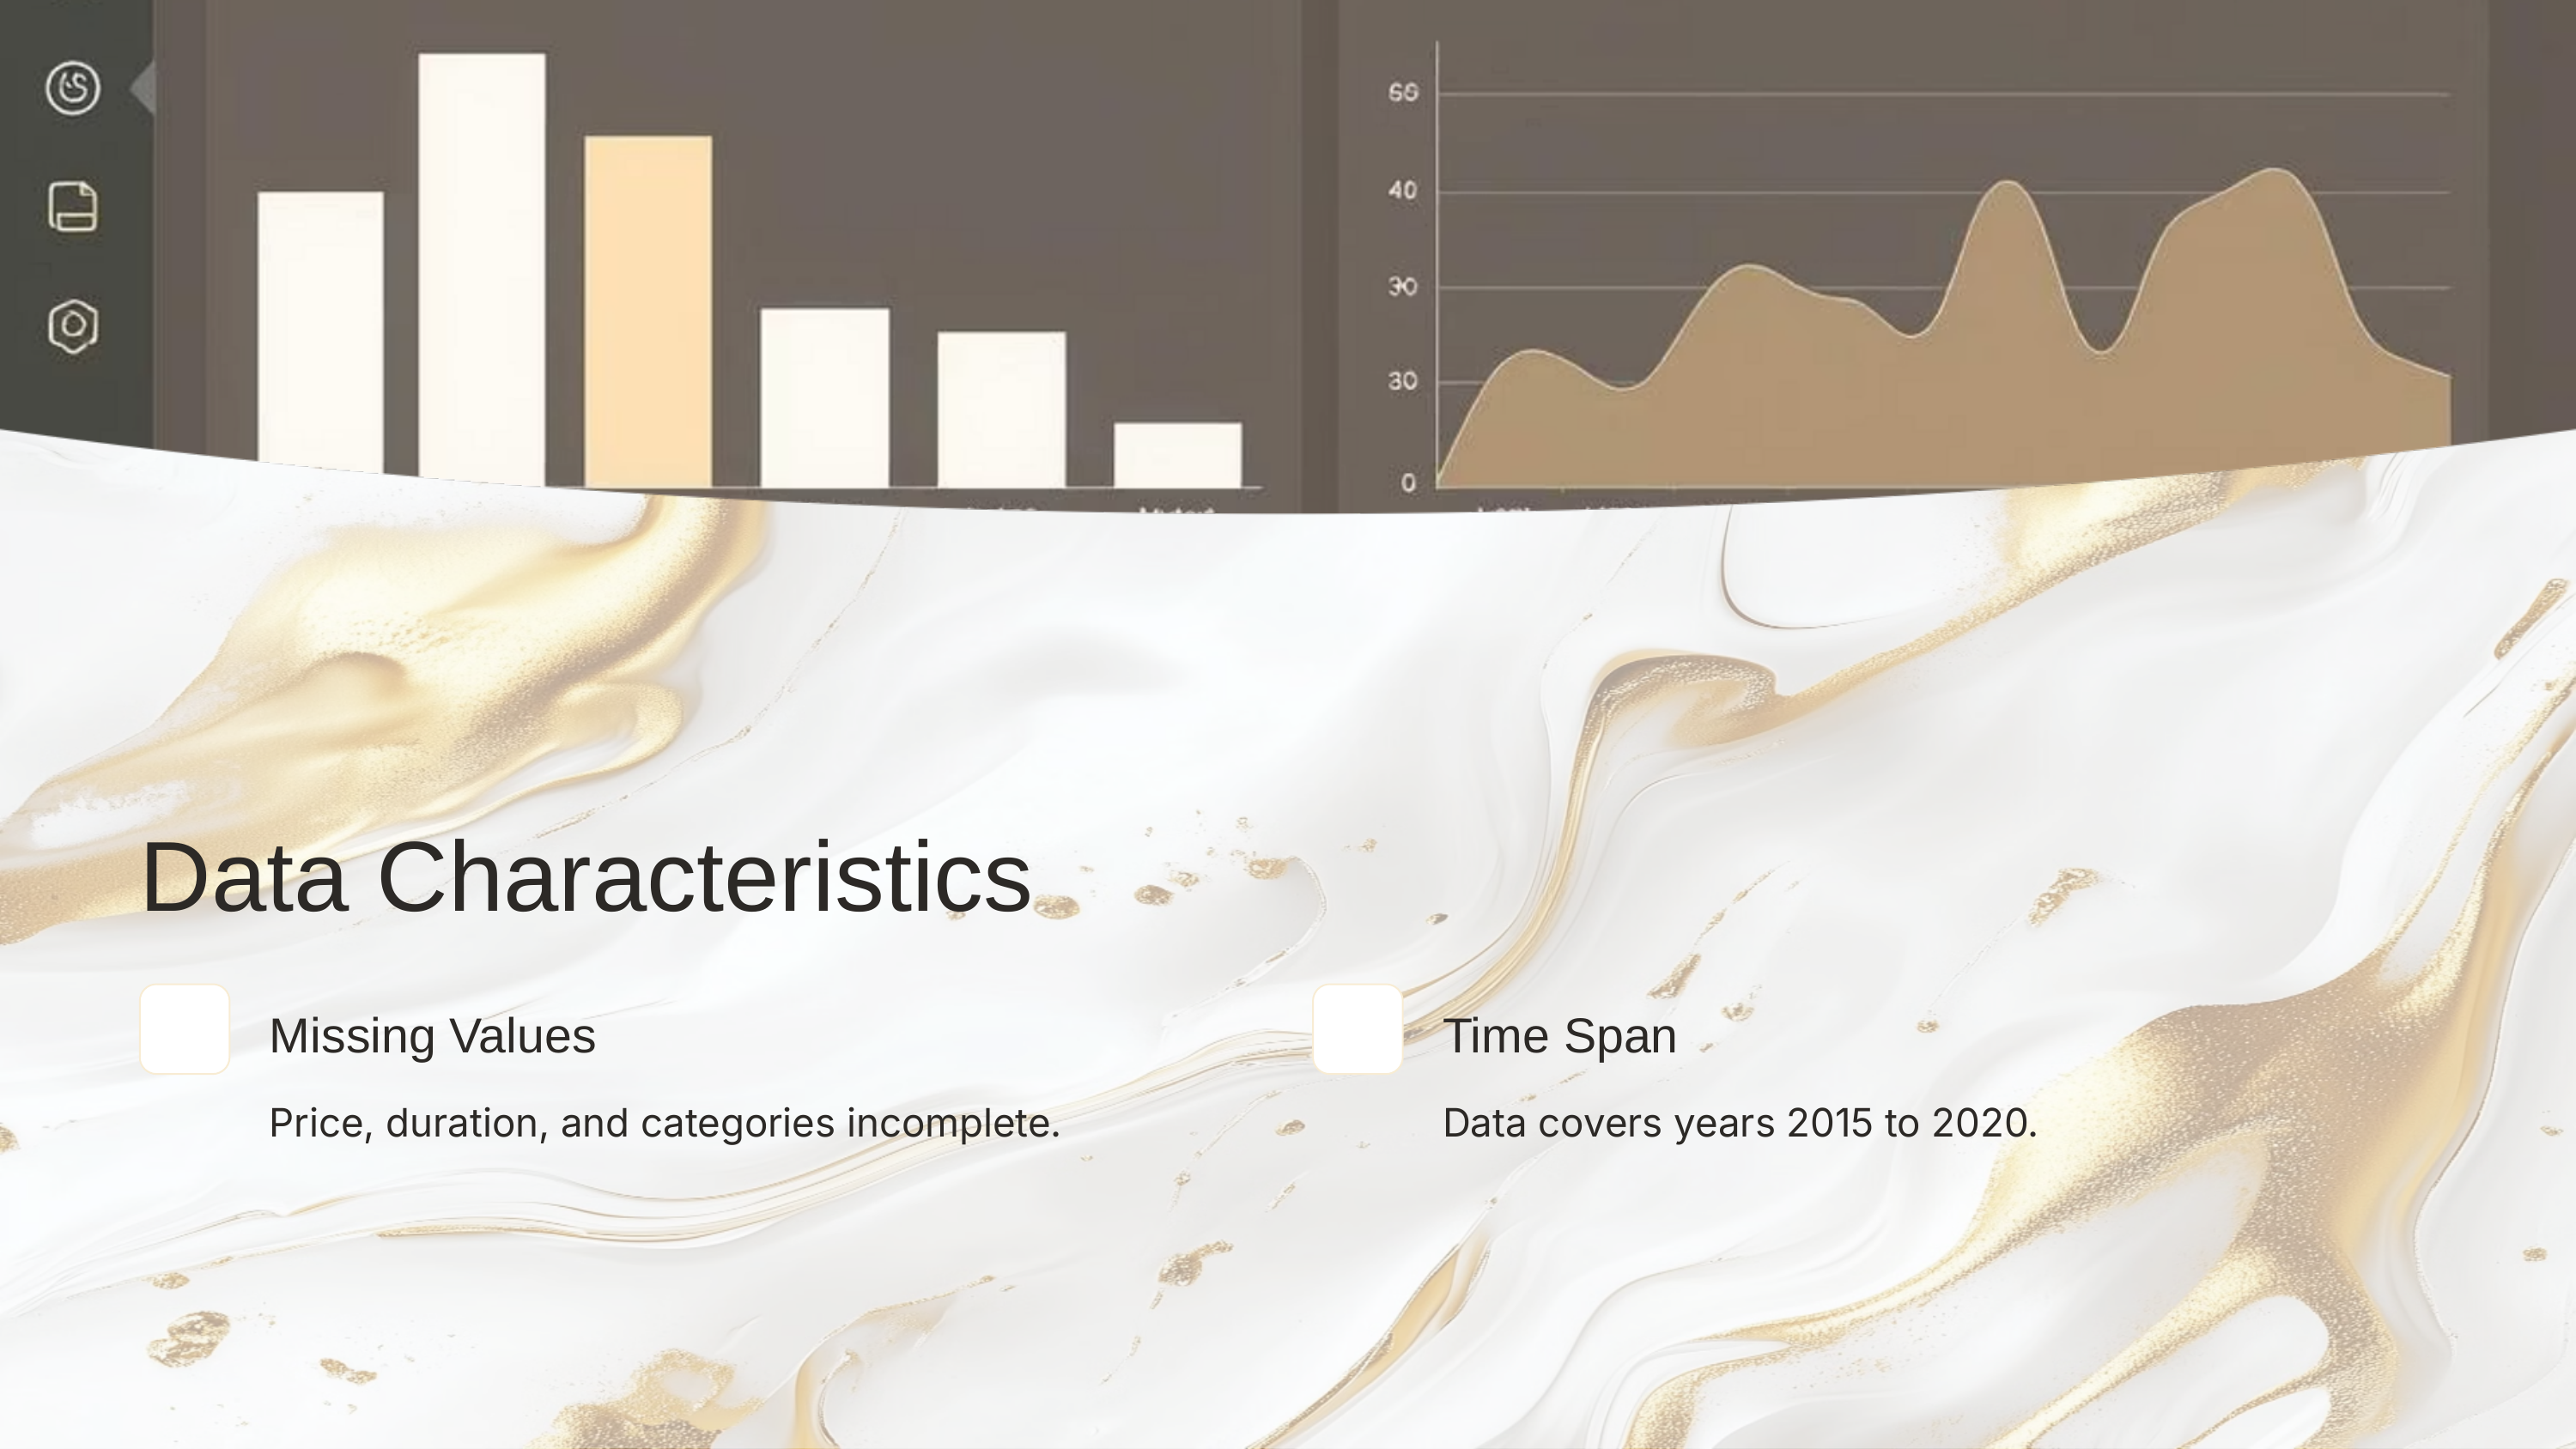

Data Characteristics

Missing Values

Time Span

Price, duration, and categories incomplete.

Data covers years 2015 to 2020.